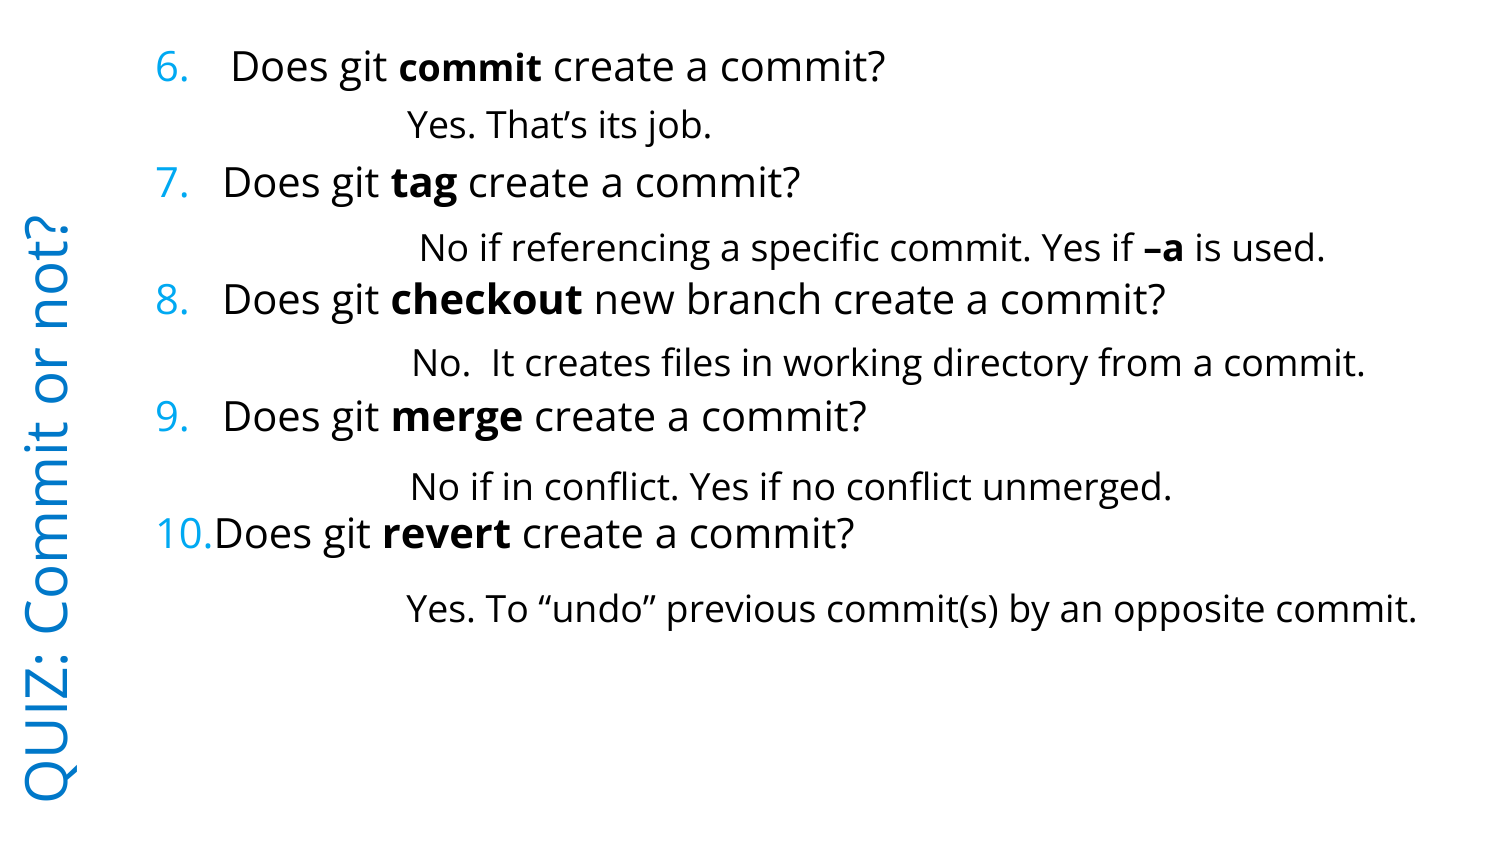

Does git commit create a commit?

 Does git tag create a commit?

 Does git checkout new branch create a commit?

 Does git merge create a commit?

Does git revert create a commit?

Yes. That’s its job.
No if referencing a specific commit. Yes if –a is used.
No.  It creates files in working directory from a commit.
# QUIZ: Commit or not?
No if in conflict. Yes if no conflict unmerged.
Yes. To “undo” previous commit(s) by an opposite commit.